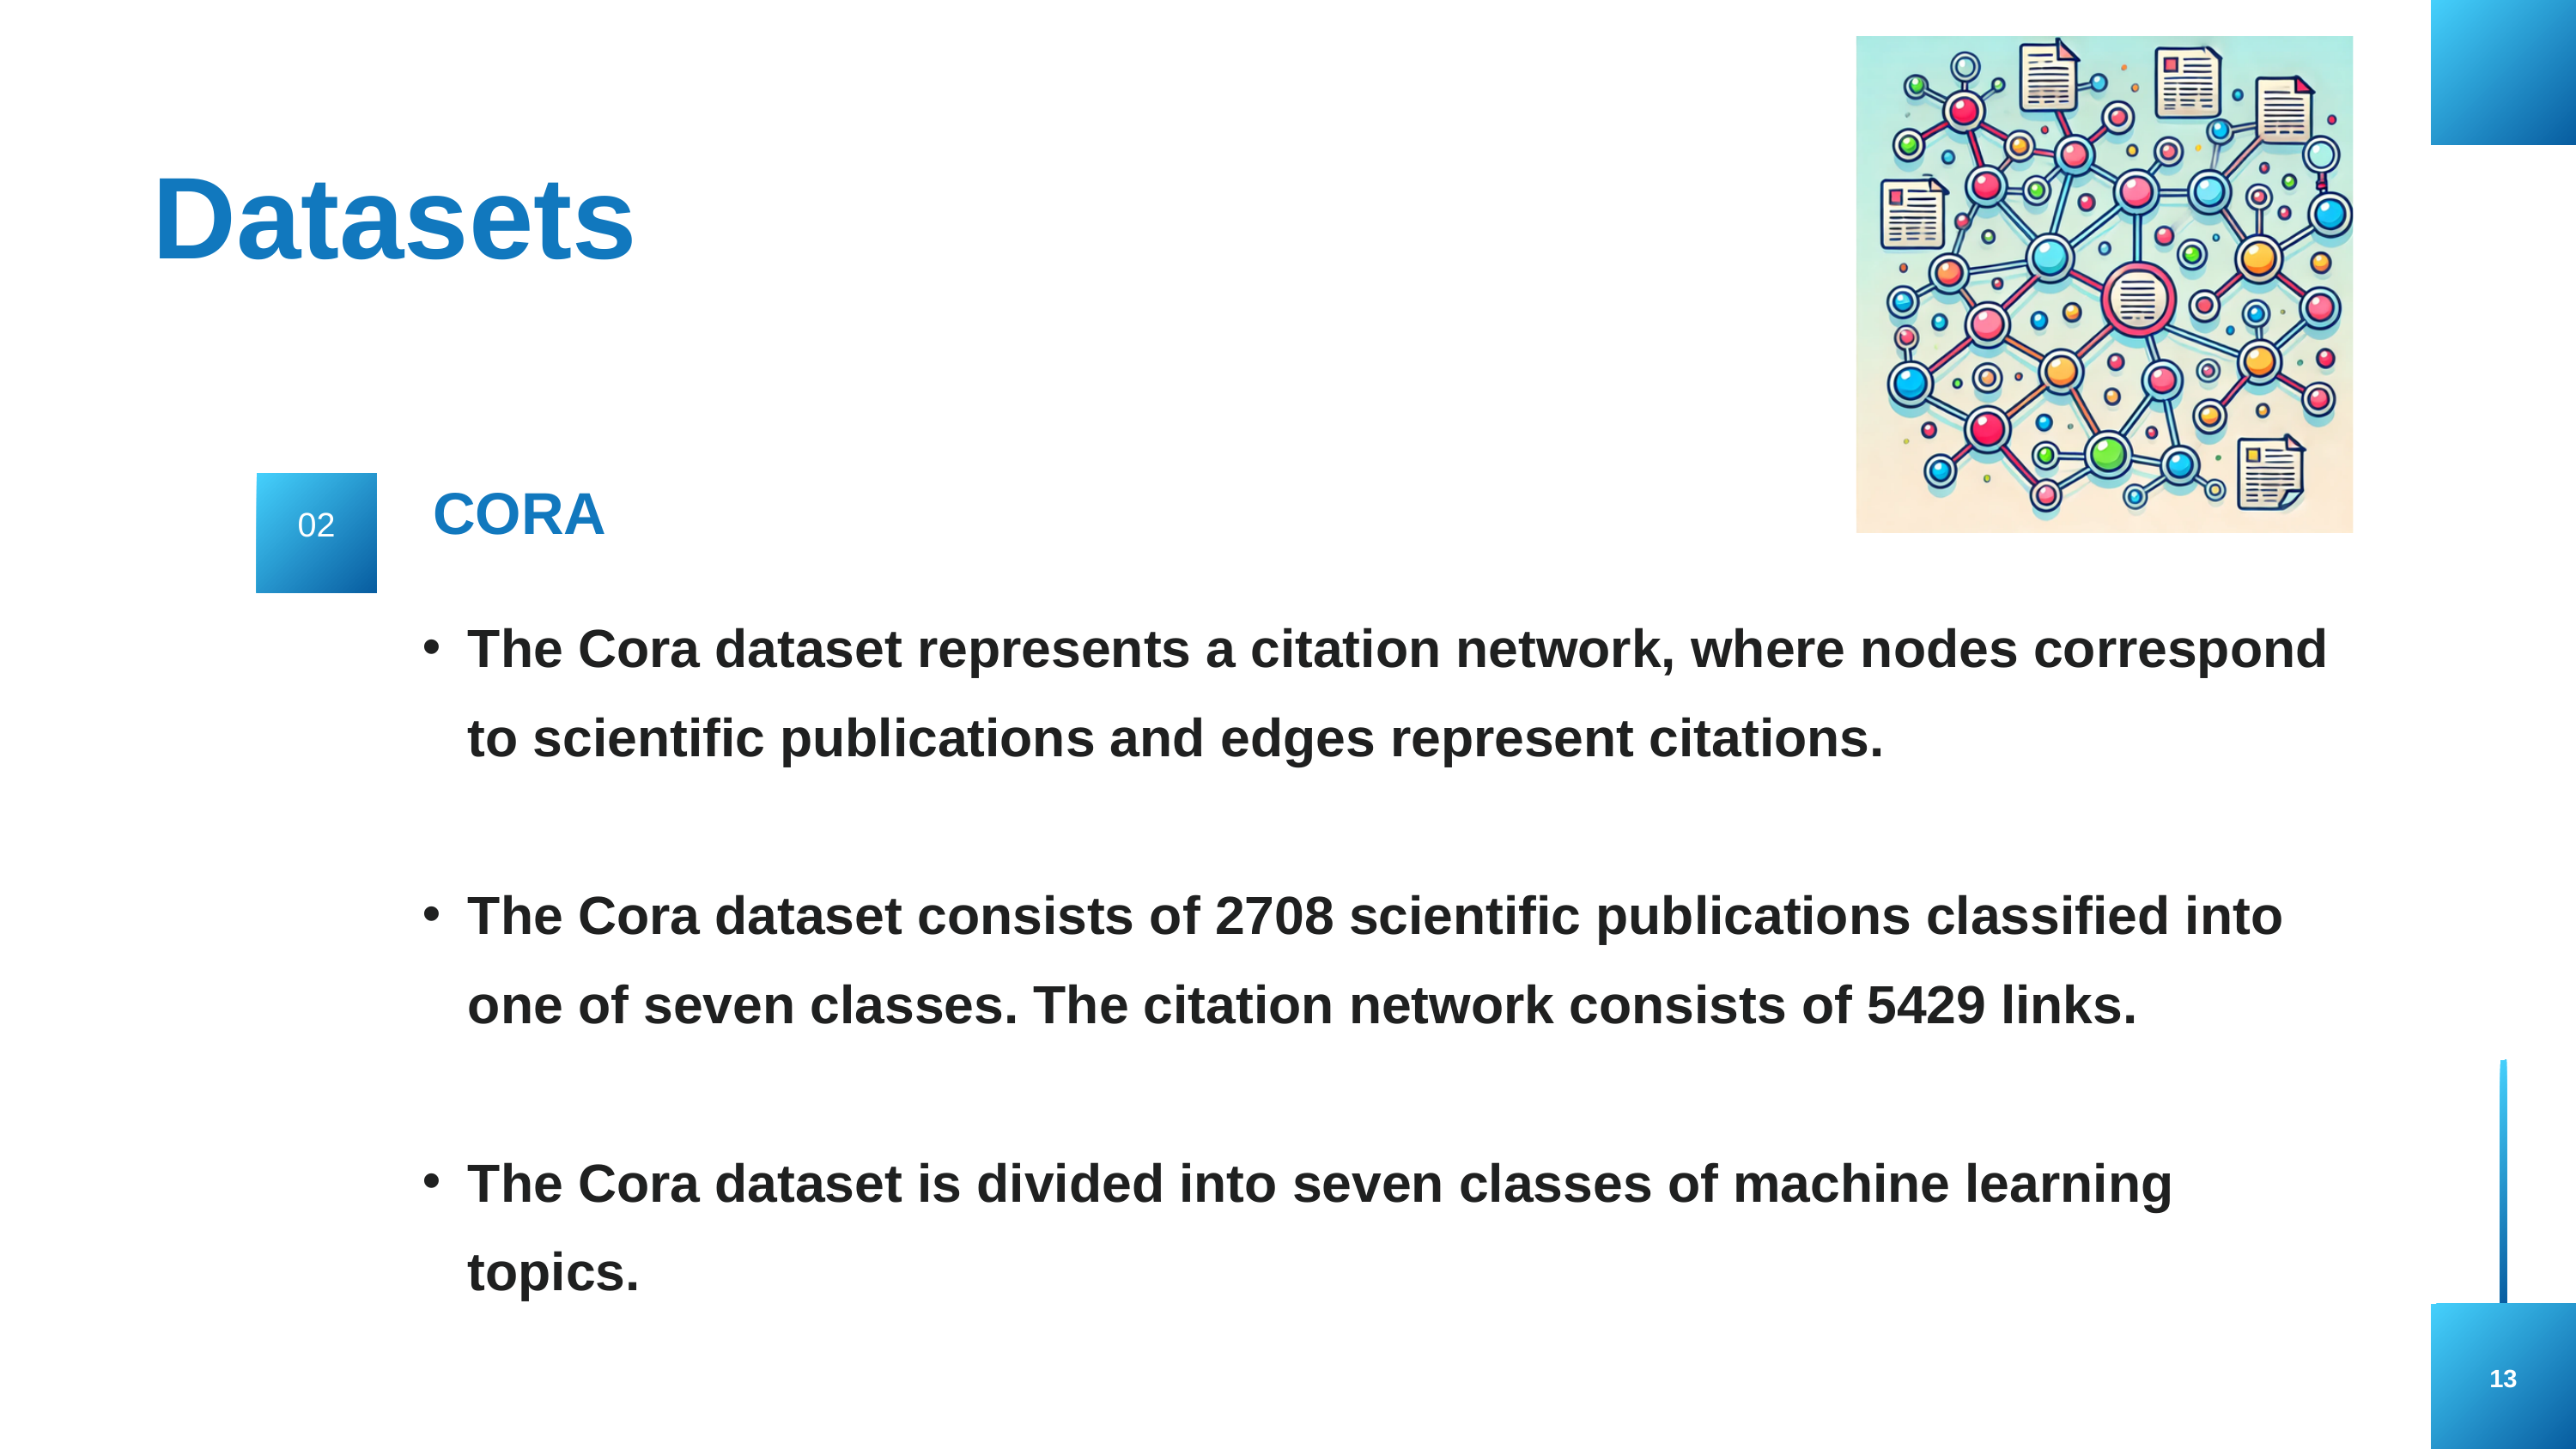

Datasets
CORA

02
The Cora dataset represents a citation network, where nodes correspond to scientific publications and edges represent citations.

The Cora dataset consists of 2708 scientific publications classified into one of seven classes. The citation network consists of 5429 links.

The Cora dataset is divided into seven classes of machine learning topics.

13